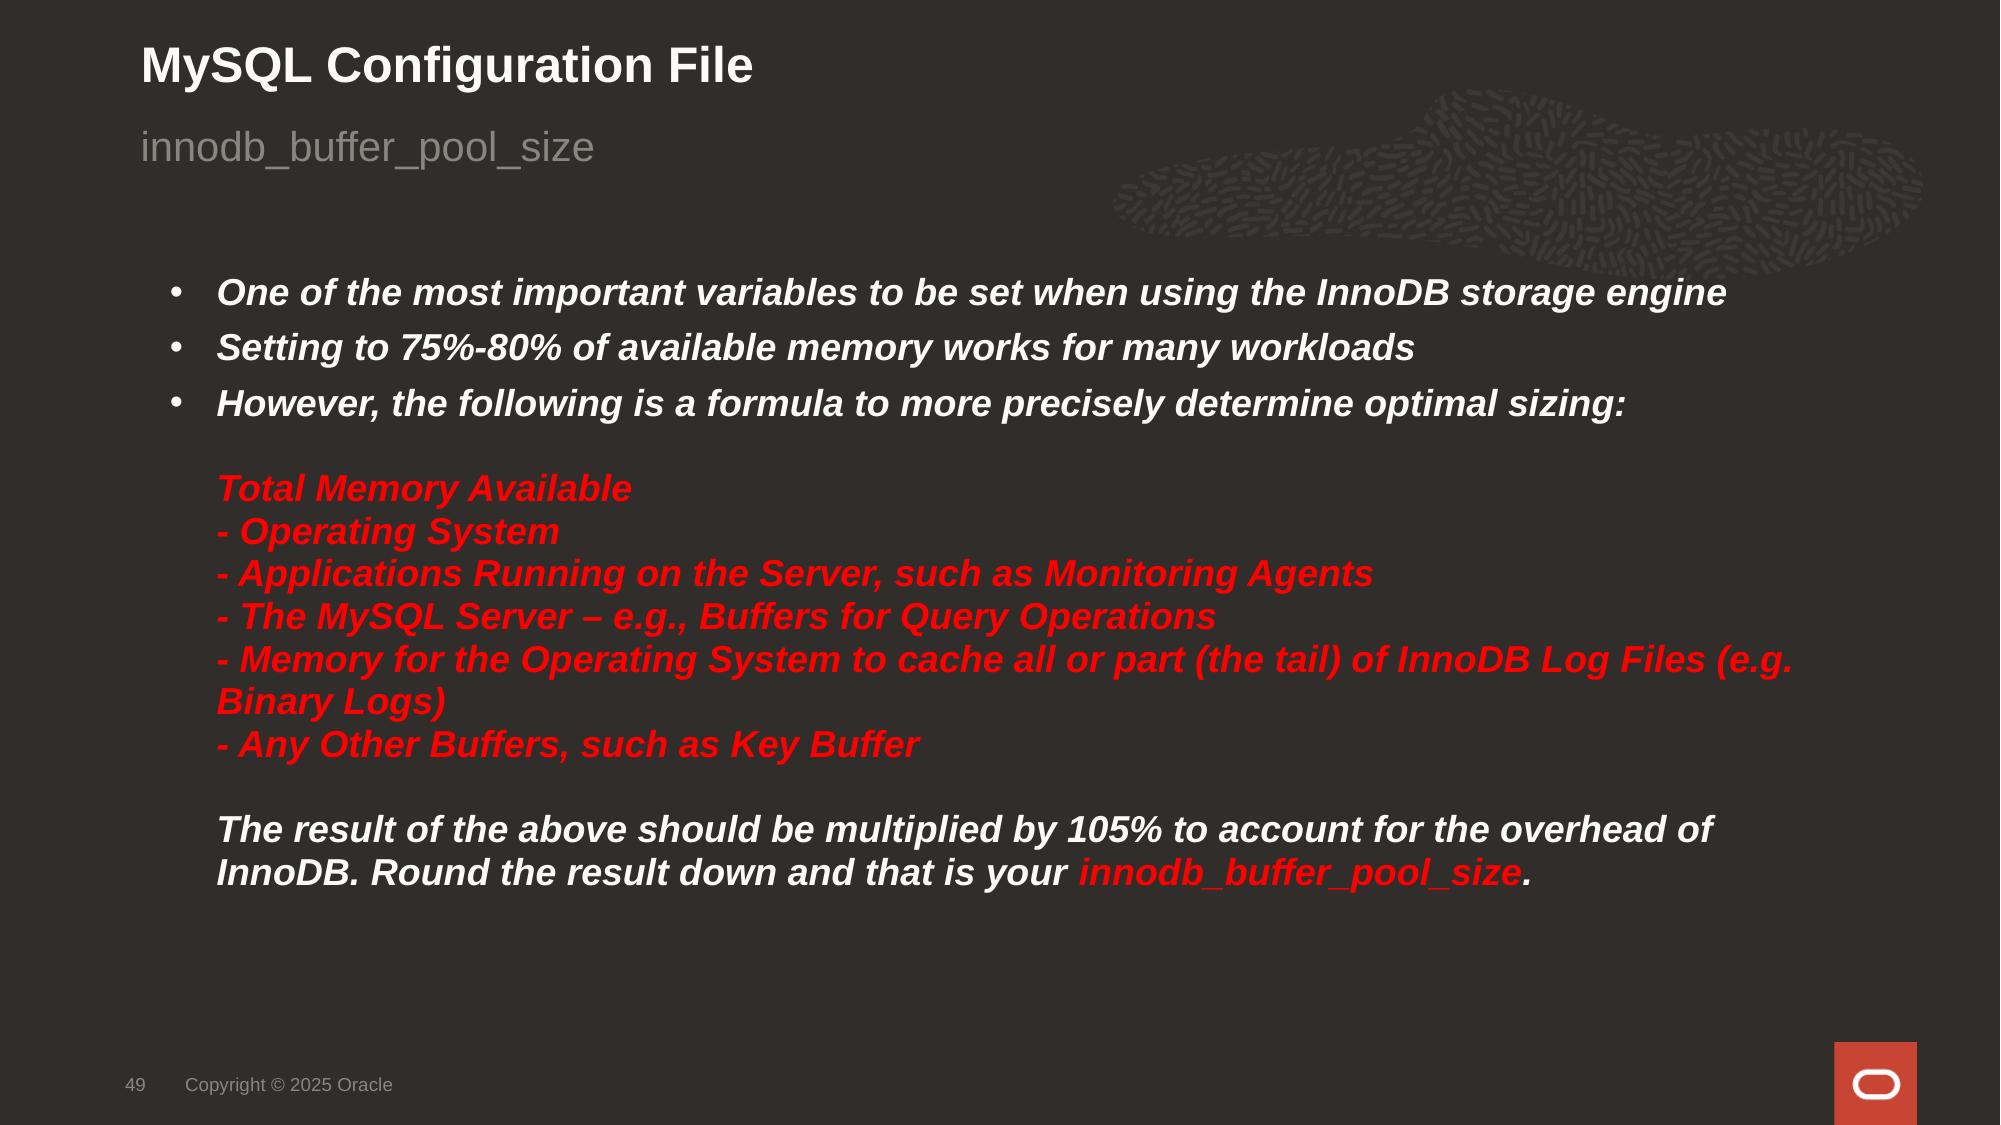

MySQL Configuration File
innodb_buffer_pool_size
One of the most important variables to be set when using the InnoDB storage engine
Setting to 75%-80% of available memory works for many workloads
However, the following is a formula to more precisely determine optimal sizing:
Total Memory Available
- Operating System
- Applications Running on the Server, such as Monitoring Agents
- The MySQL Server – e.g., Buffers for Query Operations
- Memory for the Operating System to cache all or part (the tail) of InnoDB Log Files (e.g. Binary Logs)
- Any Other Buffers, such as Key Buffer
The result of the above should be multiplied by 105% to account for the overhead of InnoDB. Round the result down and that is your innodb_buffer_pool_size.

49
Copyright © 2025 Oracle